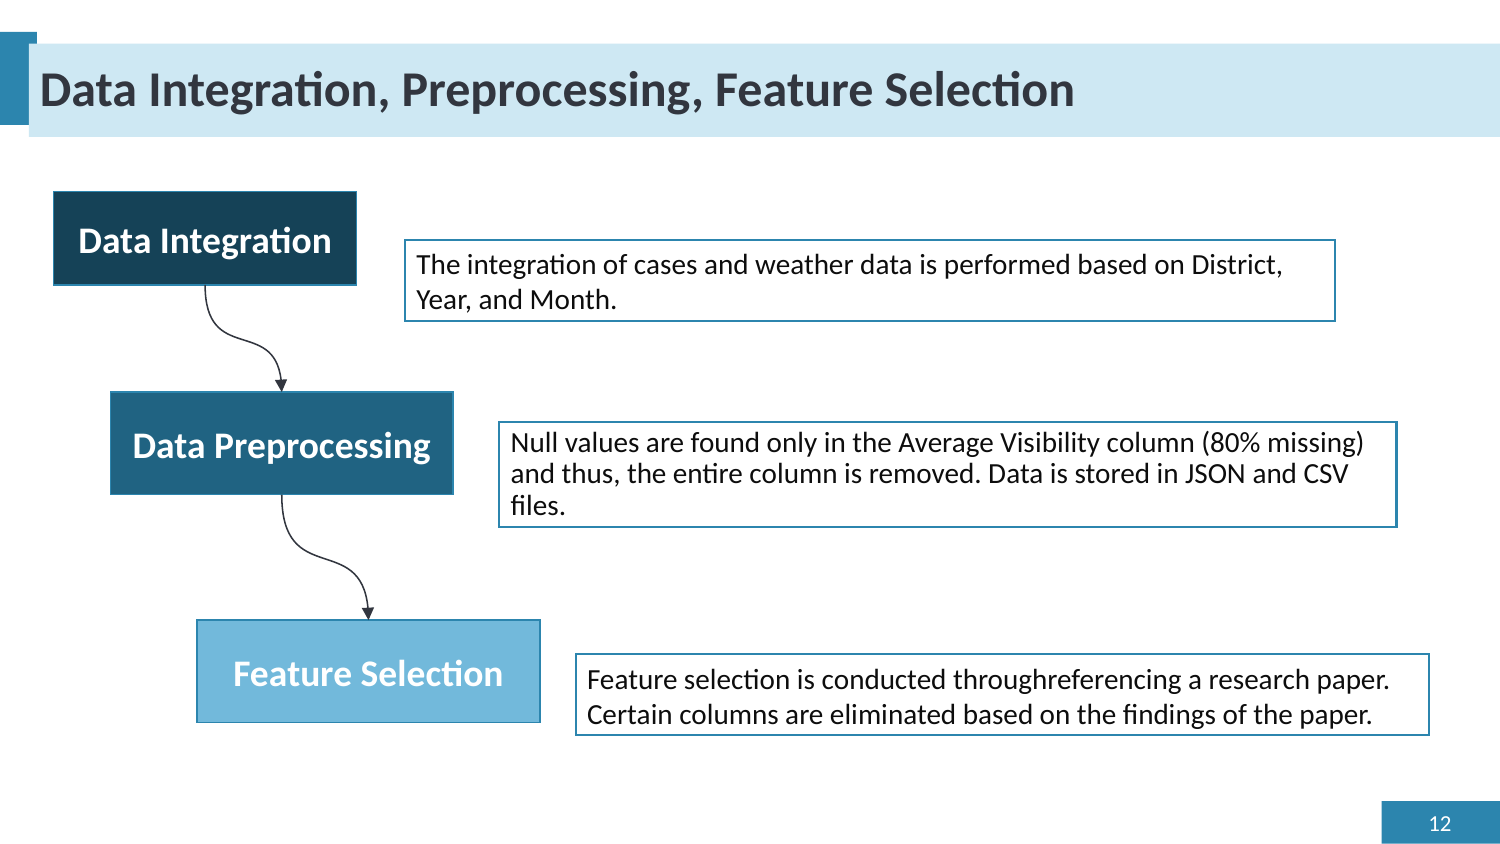

# Data Integration, Preprocessing, Feature Selection
Data Integration
The integration of cases and weather data is performed based on District, Year, and Month.
Data Preprocessing
Null values are found only in the Average Visibility column (80% missing) and thus, the entire column is removed. Data is stored in JSON and CSV files.
Feature Selection
Feature selection is conducted throughreferencing a research paper. Certain columns are eliminated based on the findings of the paper.
12